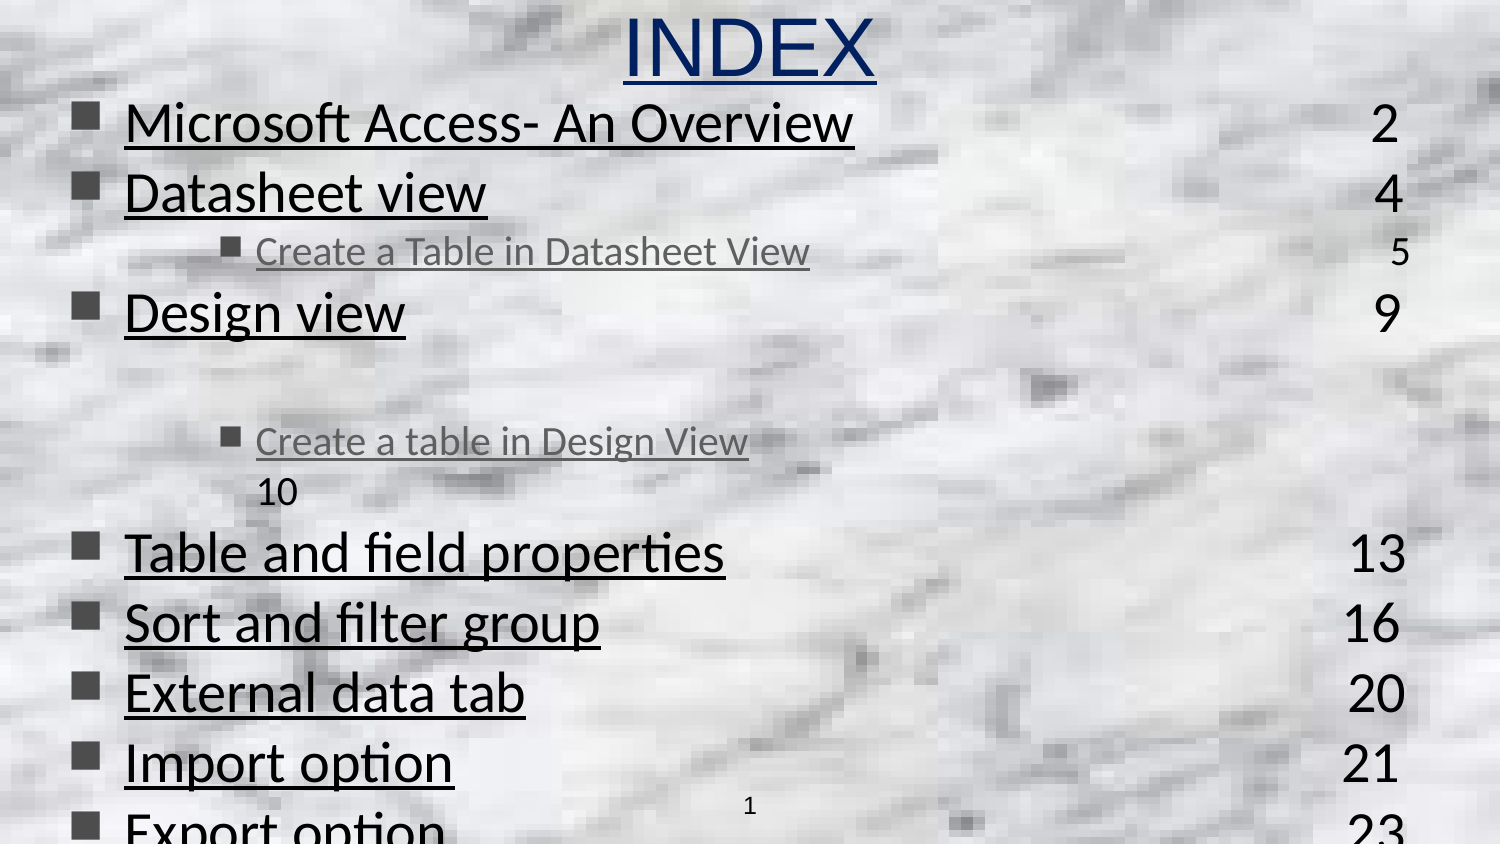

# INDEX
Microsoft Access- An Overview                                       2
Datasheet view                                                                   4
Create a Table in Datasheet View                                                             5
Design view                                                                         9
Create a table in Design View                                                                  10
Table and field properties                                               13
Sort and filter group                                                        16
External data tab                                                              20
Import option                                                                   21
Export option                                                                    23

1